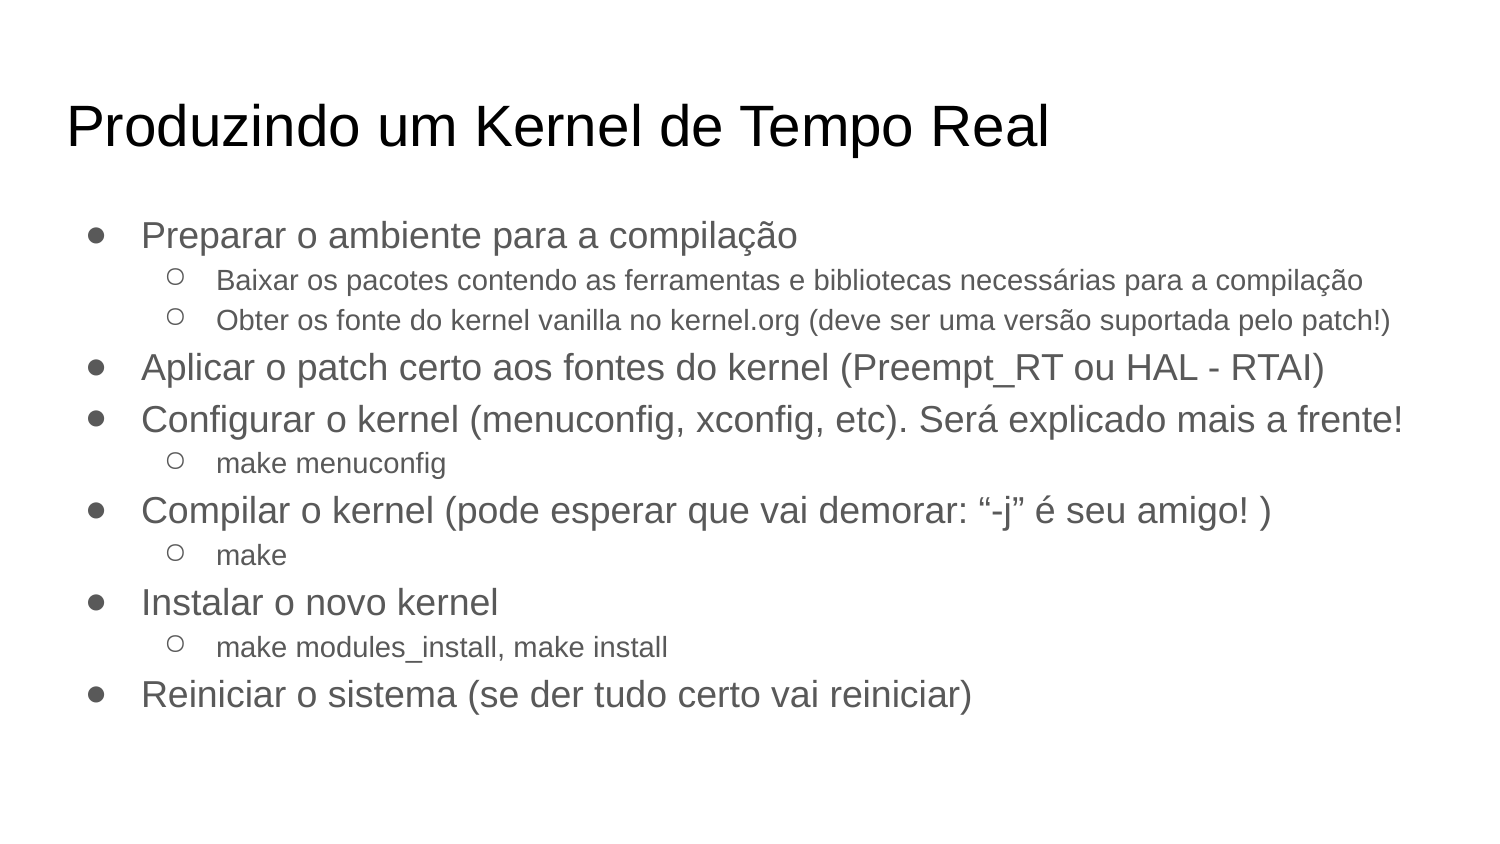

# Produzindo um Kernel de Tempo Real
Preparar o ambiente para a compilação
Baixar os pacotes contendo as ferramentas e bibliotecas necessárias para a compilação
Obter os fonte do kernel vanilla no kernel.org (deve ser uma versão suportada pelo patch!)
Aplicar o patch certo aos fontes do kernel (Preempt_RT ou HAL - RTAI)
Configurar o kernel (menuconfig, xconfig, etc). Será explicado mais a frente!
make menuconfig
Compilar o kernel (pode esperar que vai demorar: “-j” é seu amigo! )
make
Instalar o novo kernel
make modules_install, make install
Reiniciar o sistema (se der tudo certo vai reiniciar)